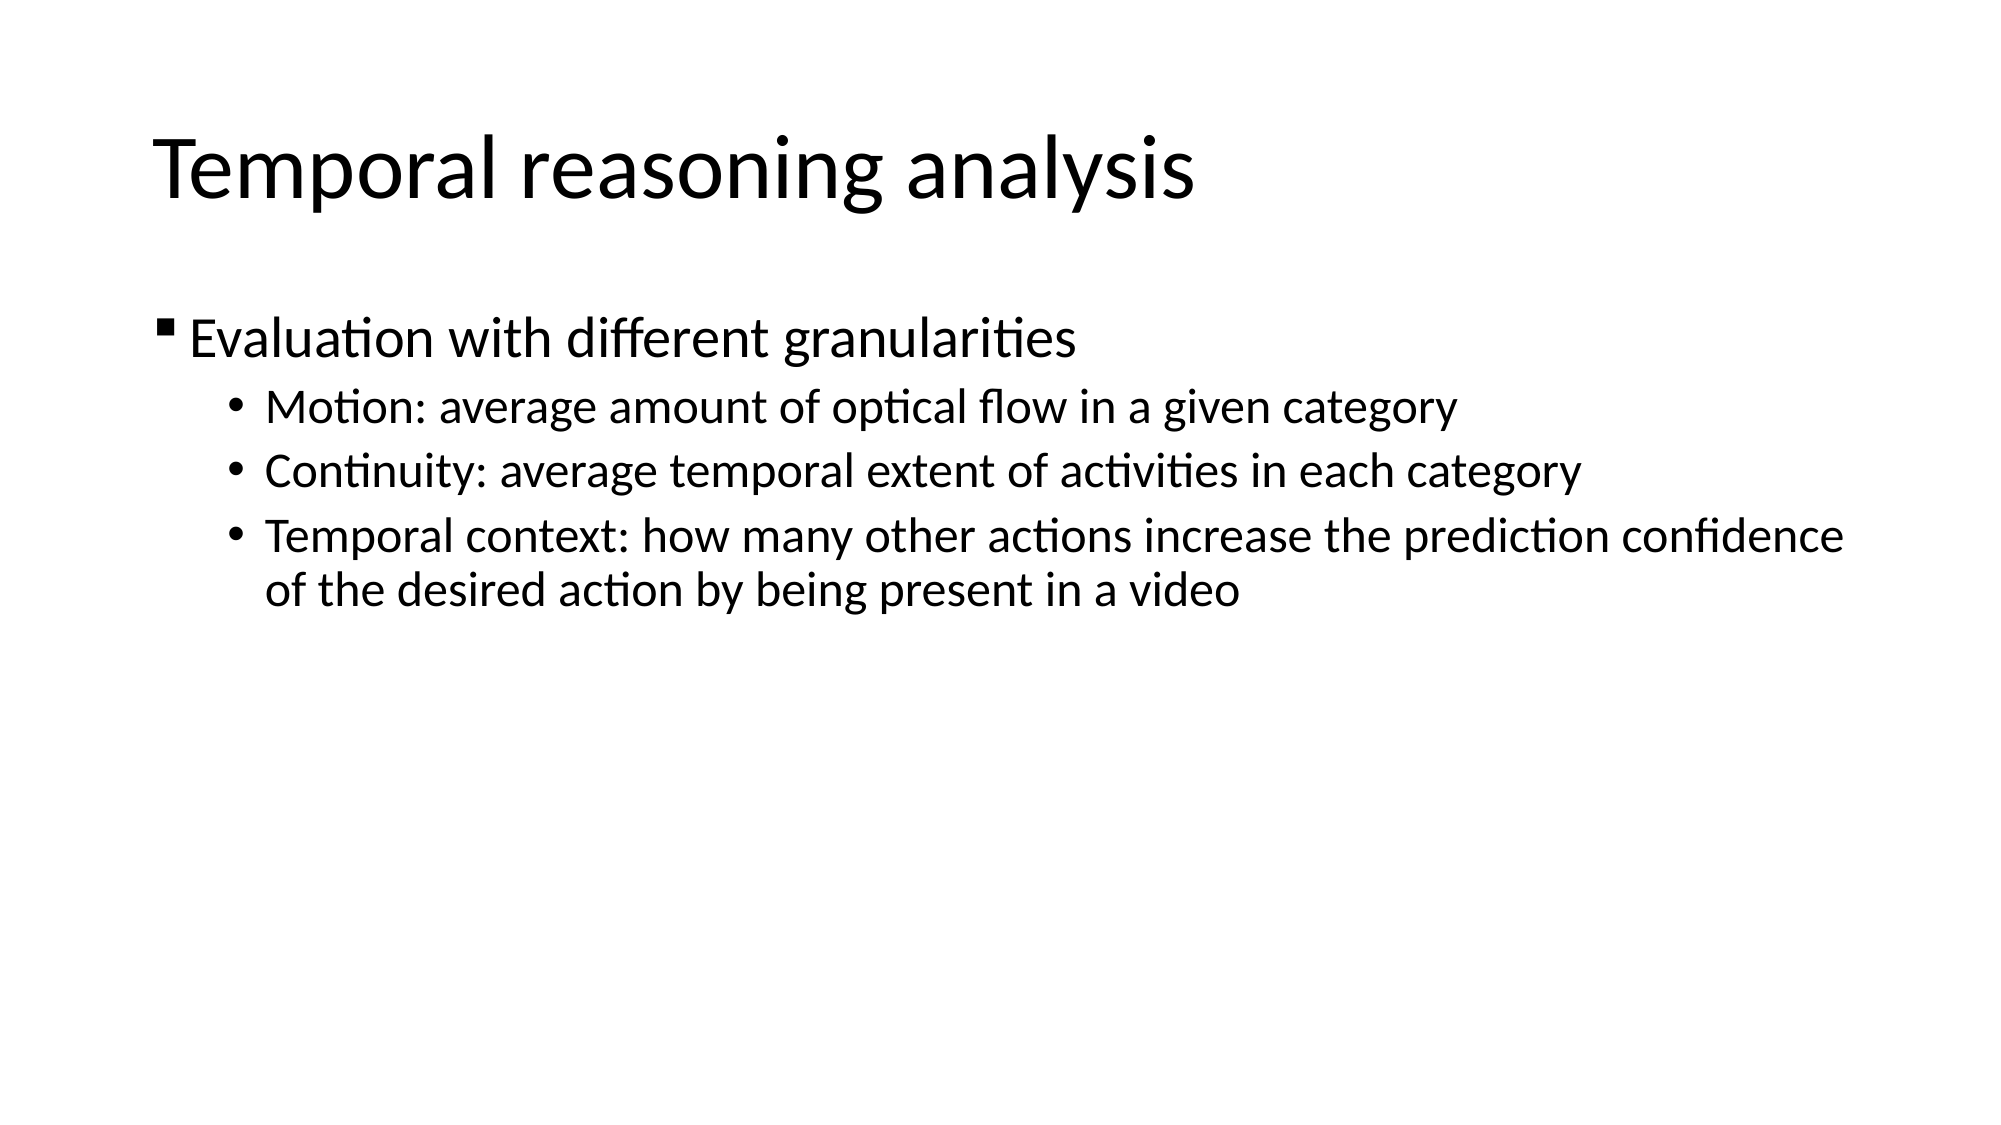

# Temporal reasoning analysis
Evaluation with different granularities
Motion: average amount of optical flow in a given category
Continuity: average temporal extent of activities in each category
Temporal context: how many other actions increase the prediction confidence of the desired action by being present in a video